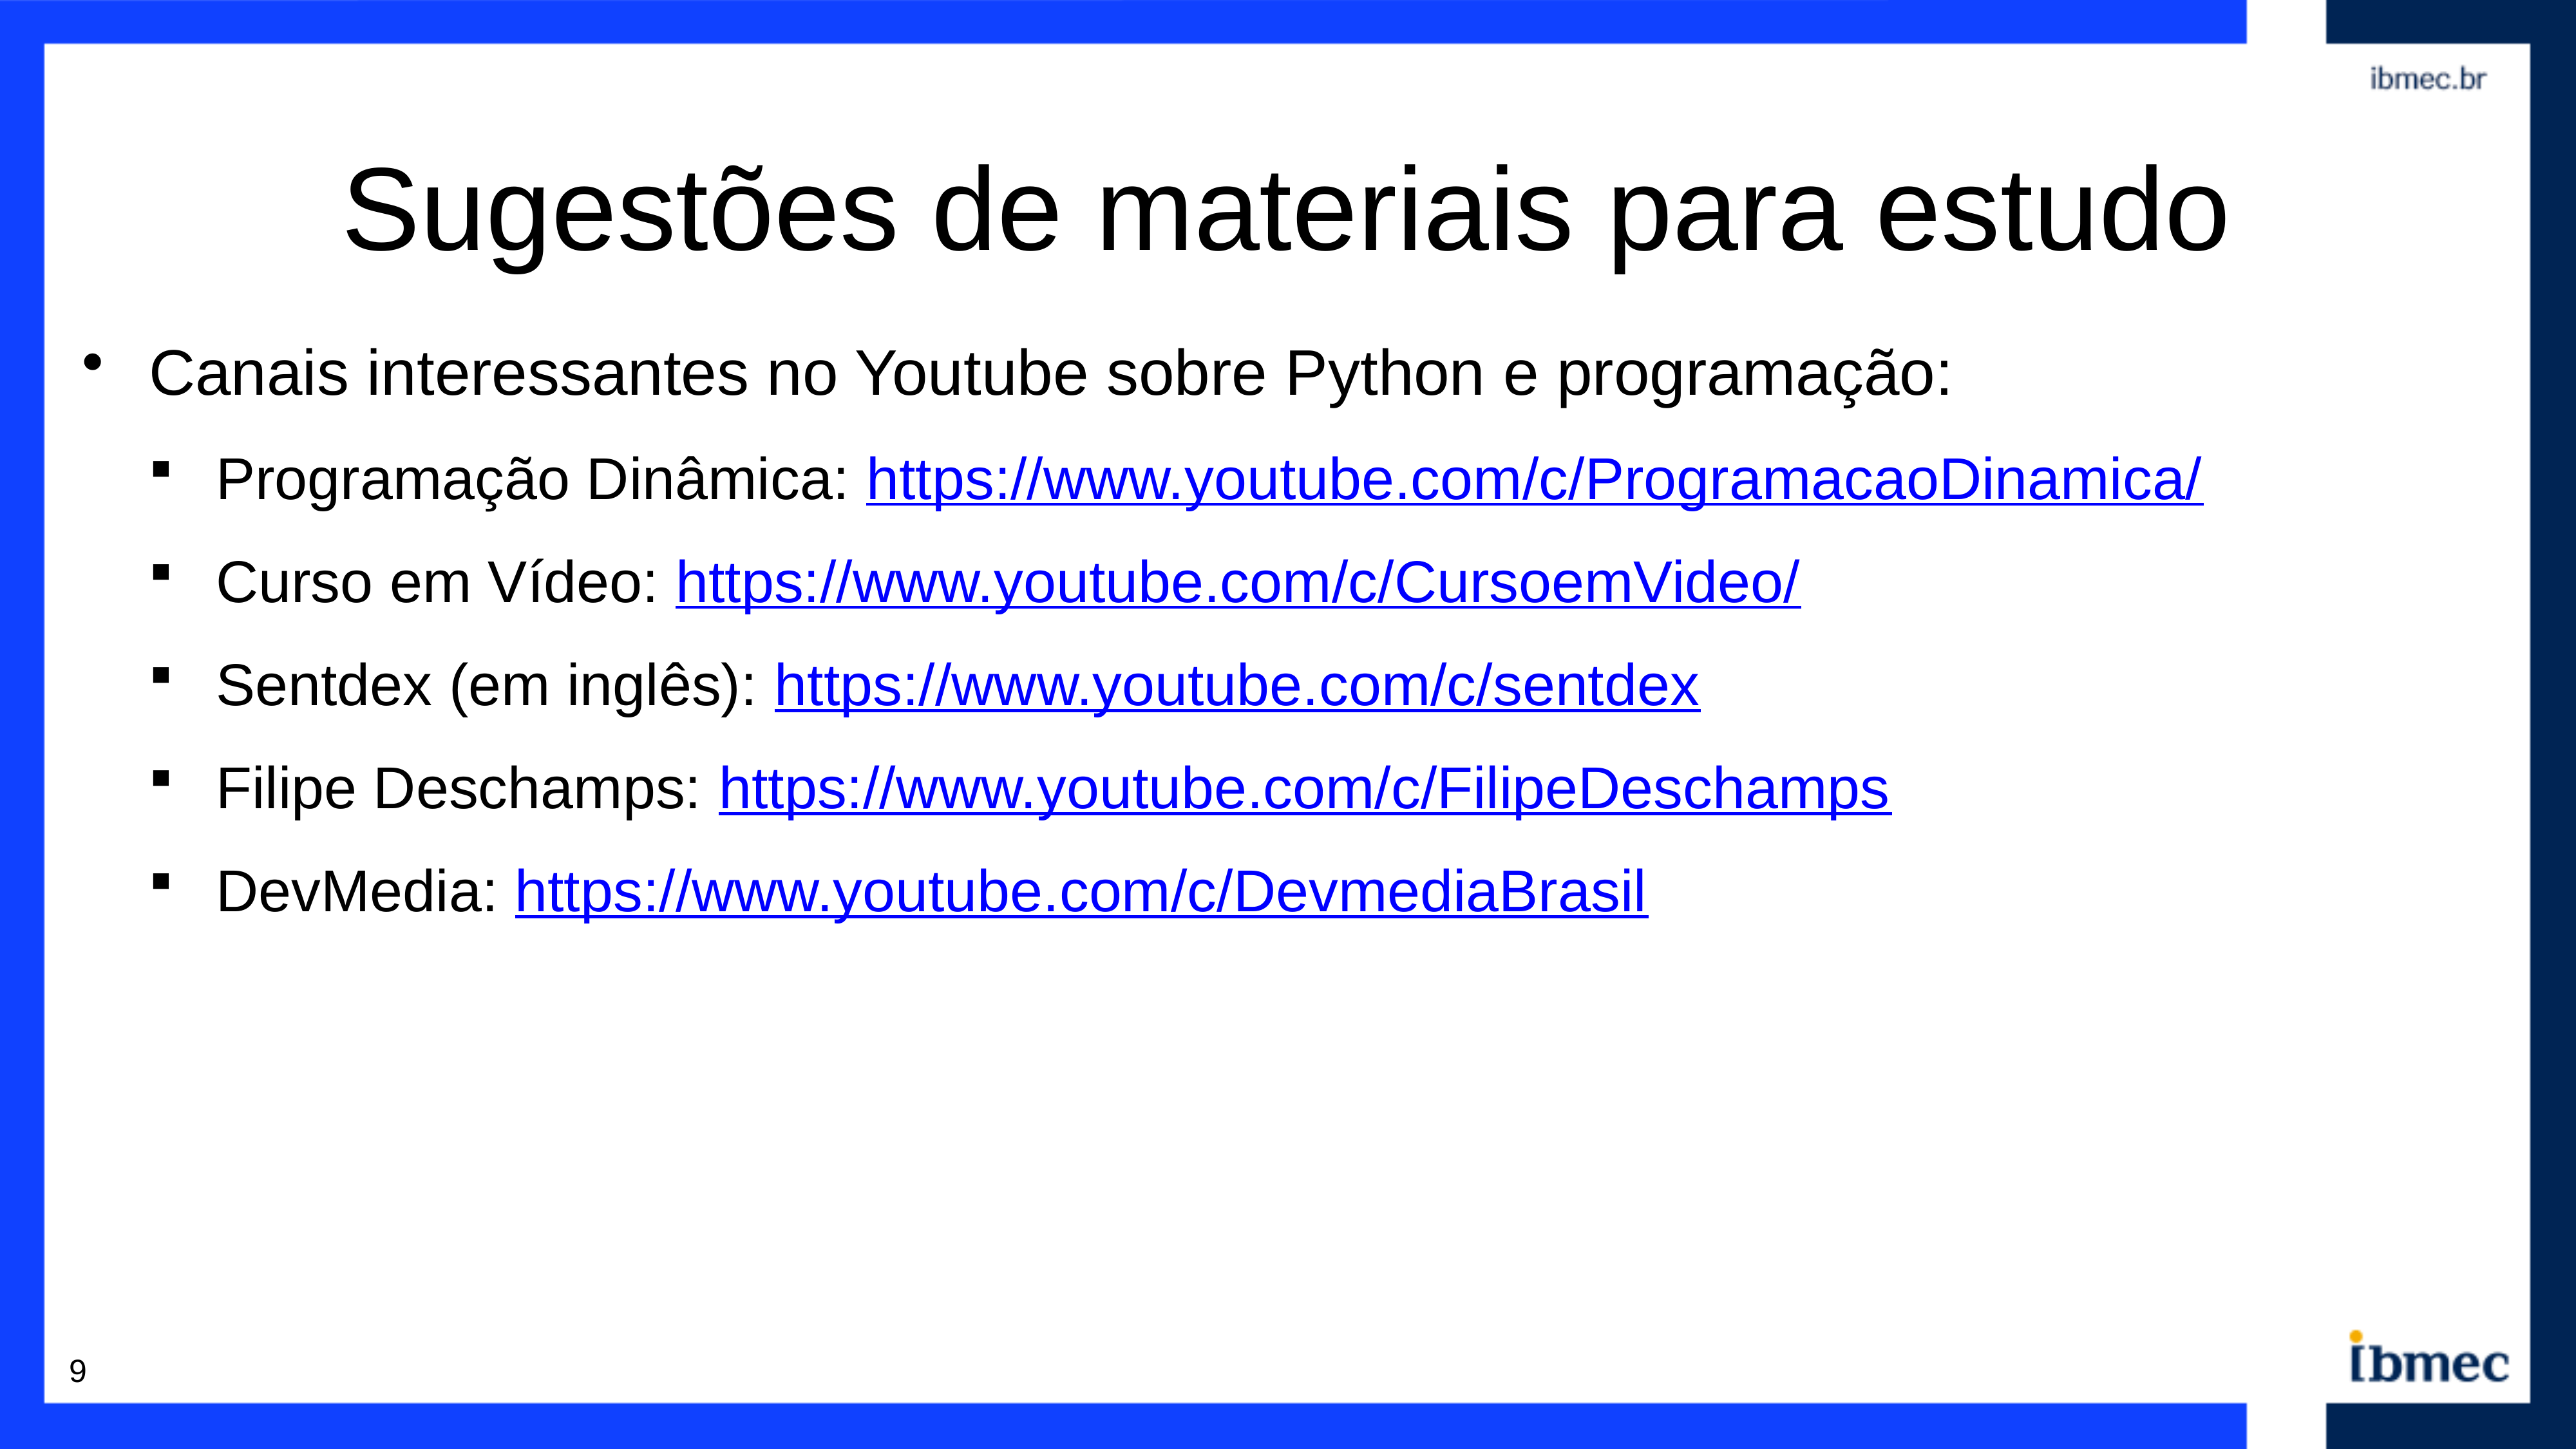

# Sugestões de materiais para estudo
Canais interessantes no Youtube sobre Python e programação:
Programação Dinâmica: https://www.youtube.com/c/ProgramacaoDinamica/
Curso em Vídeo: https://www.youtube.com/c/CursoemVideo/
Sentdex (em inglês): https://www.youtube.com/c/sentdex
Filipe Deschamps: https://www.youtube.com/c/FilipeDeschamps
DevMedia: https://www.youtube.com/c/DevmediaBrasil
9